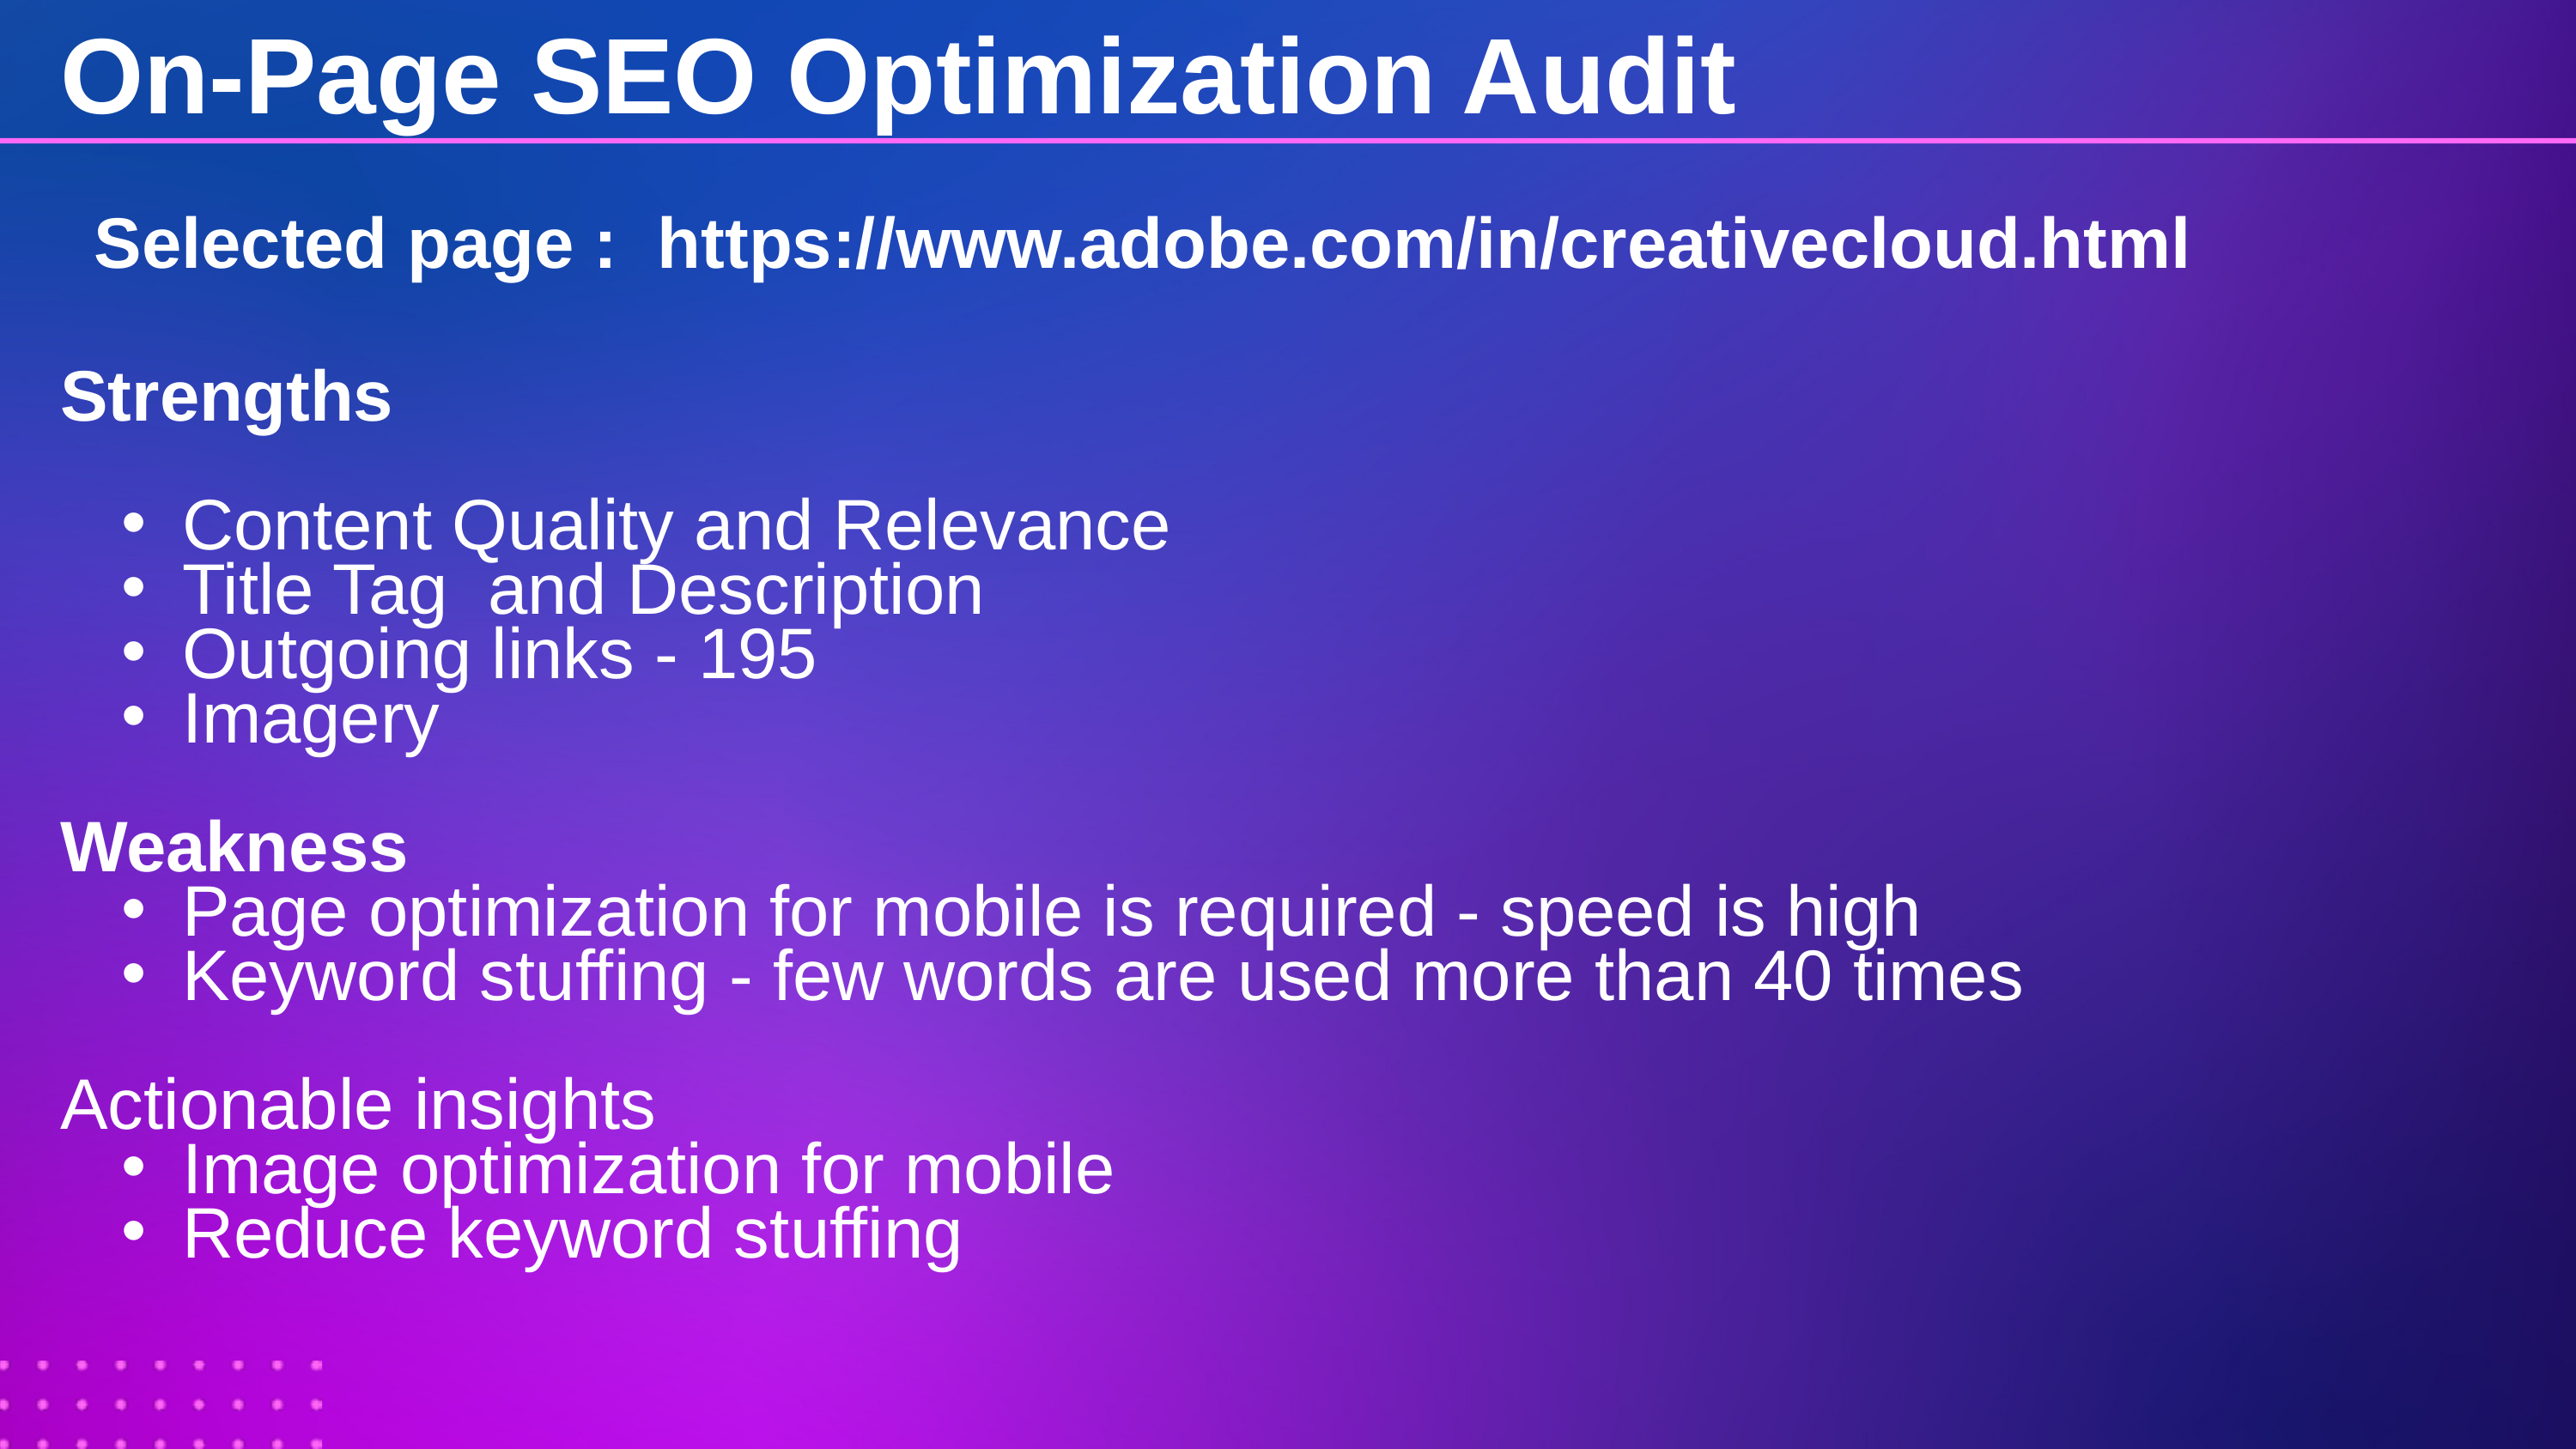

On-Page SEO Optimization Audit

Selected page :  https://www.adobe.com/in/creativecloud.html
Strengths

Content Quality and Relevance
Title Tag  and Description
Outgoing links - 195
Imagery

Weakness
Page optimization for mobile is required - speed is high
Keyword stuffing - few words are used more than 40 times

Actionable insights
Image optimization for mobile
Reduce keyword stuffing